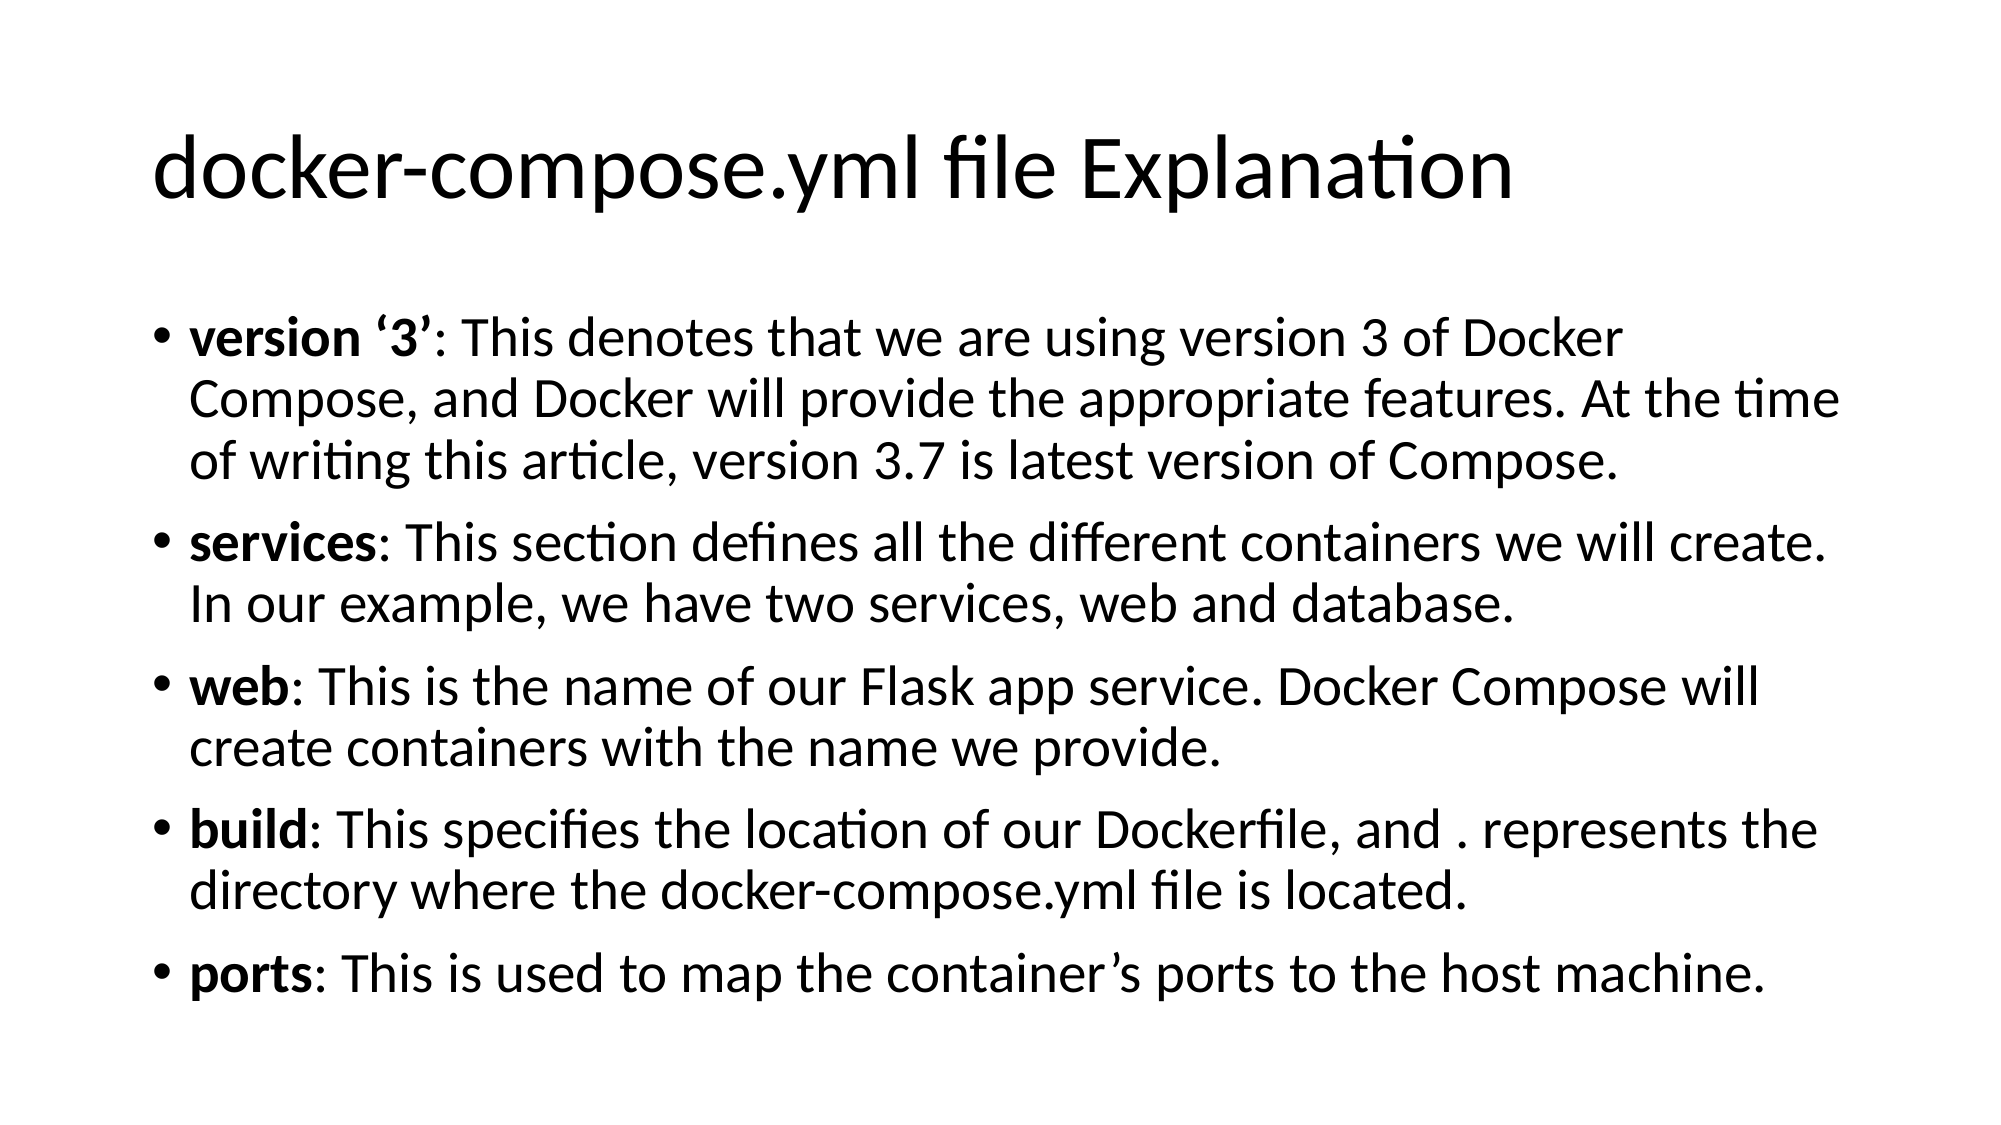

# docker-compose.yml file Explanation
version ‘3’: This denotes that we are using version 3 of Docker Compose, and Docker will provide the appropriate features. At the time of writing this article, version 3.7 is latest version of Compose.
services: This section defines all the different containers we will create. In our example, we have two services, web and database.
web: This is the name of our Flask app service. Docker Compose will create containers with the name we provide.
build: This specifies the location of our Dockerfile, and . represents the directory where the docker-compose.yml file is located.
ports: This is used to map the container’s ports to the host machine.